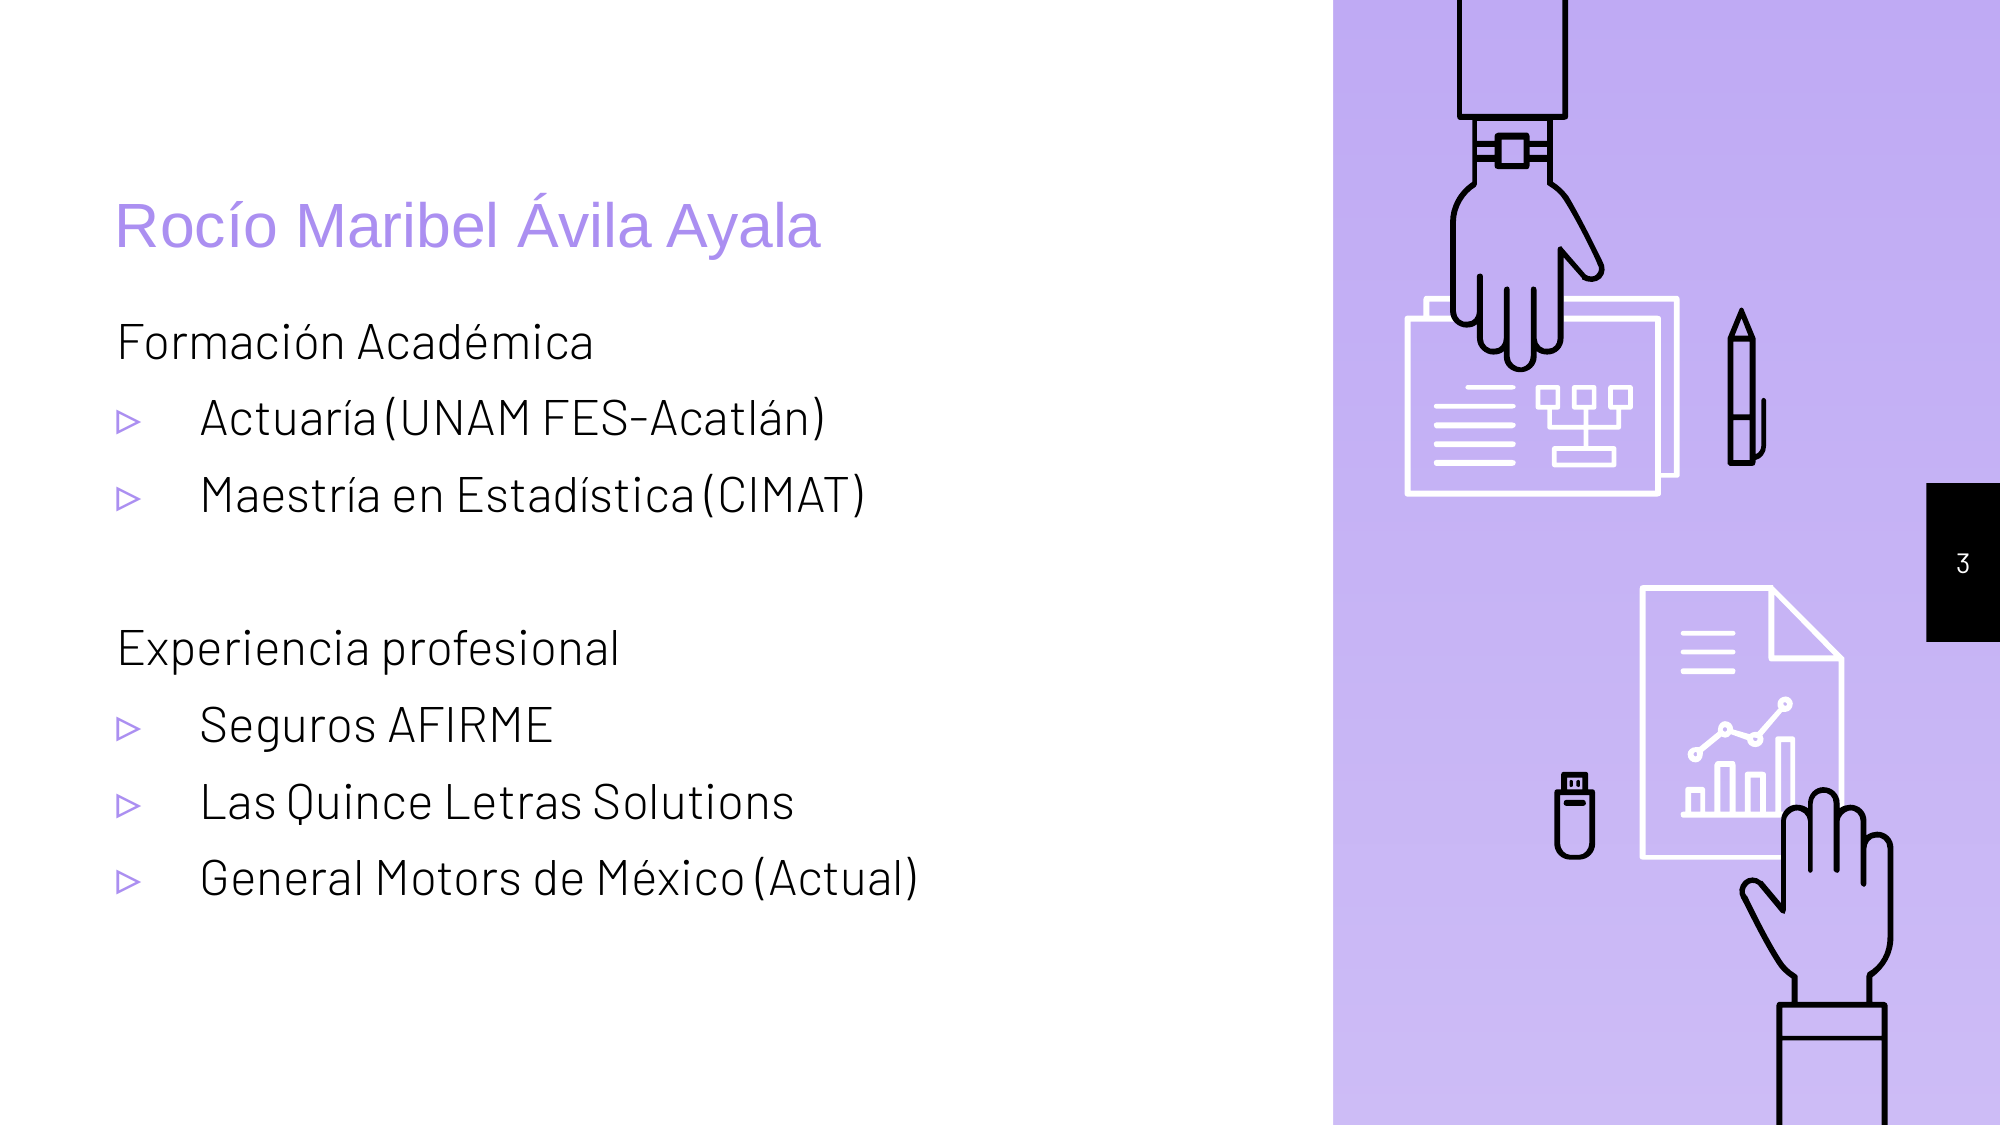

# Rocío Maribel Ávila Ayala
Formación Académica
Actuaría (UNAM FES-Acatlán)
Maestría en Estadística (CIMAT)

Experiencia profesional
Seguros AFIRME
Las Quince Letras Solutions
General Motors de México (Actual)

3